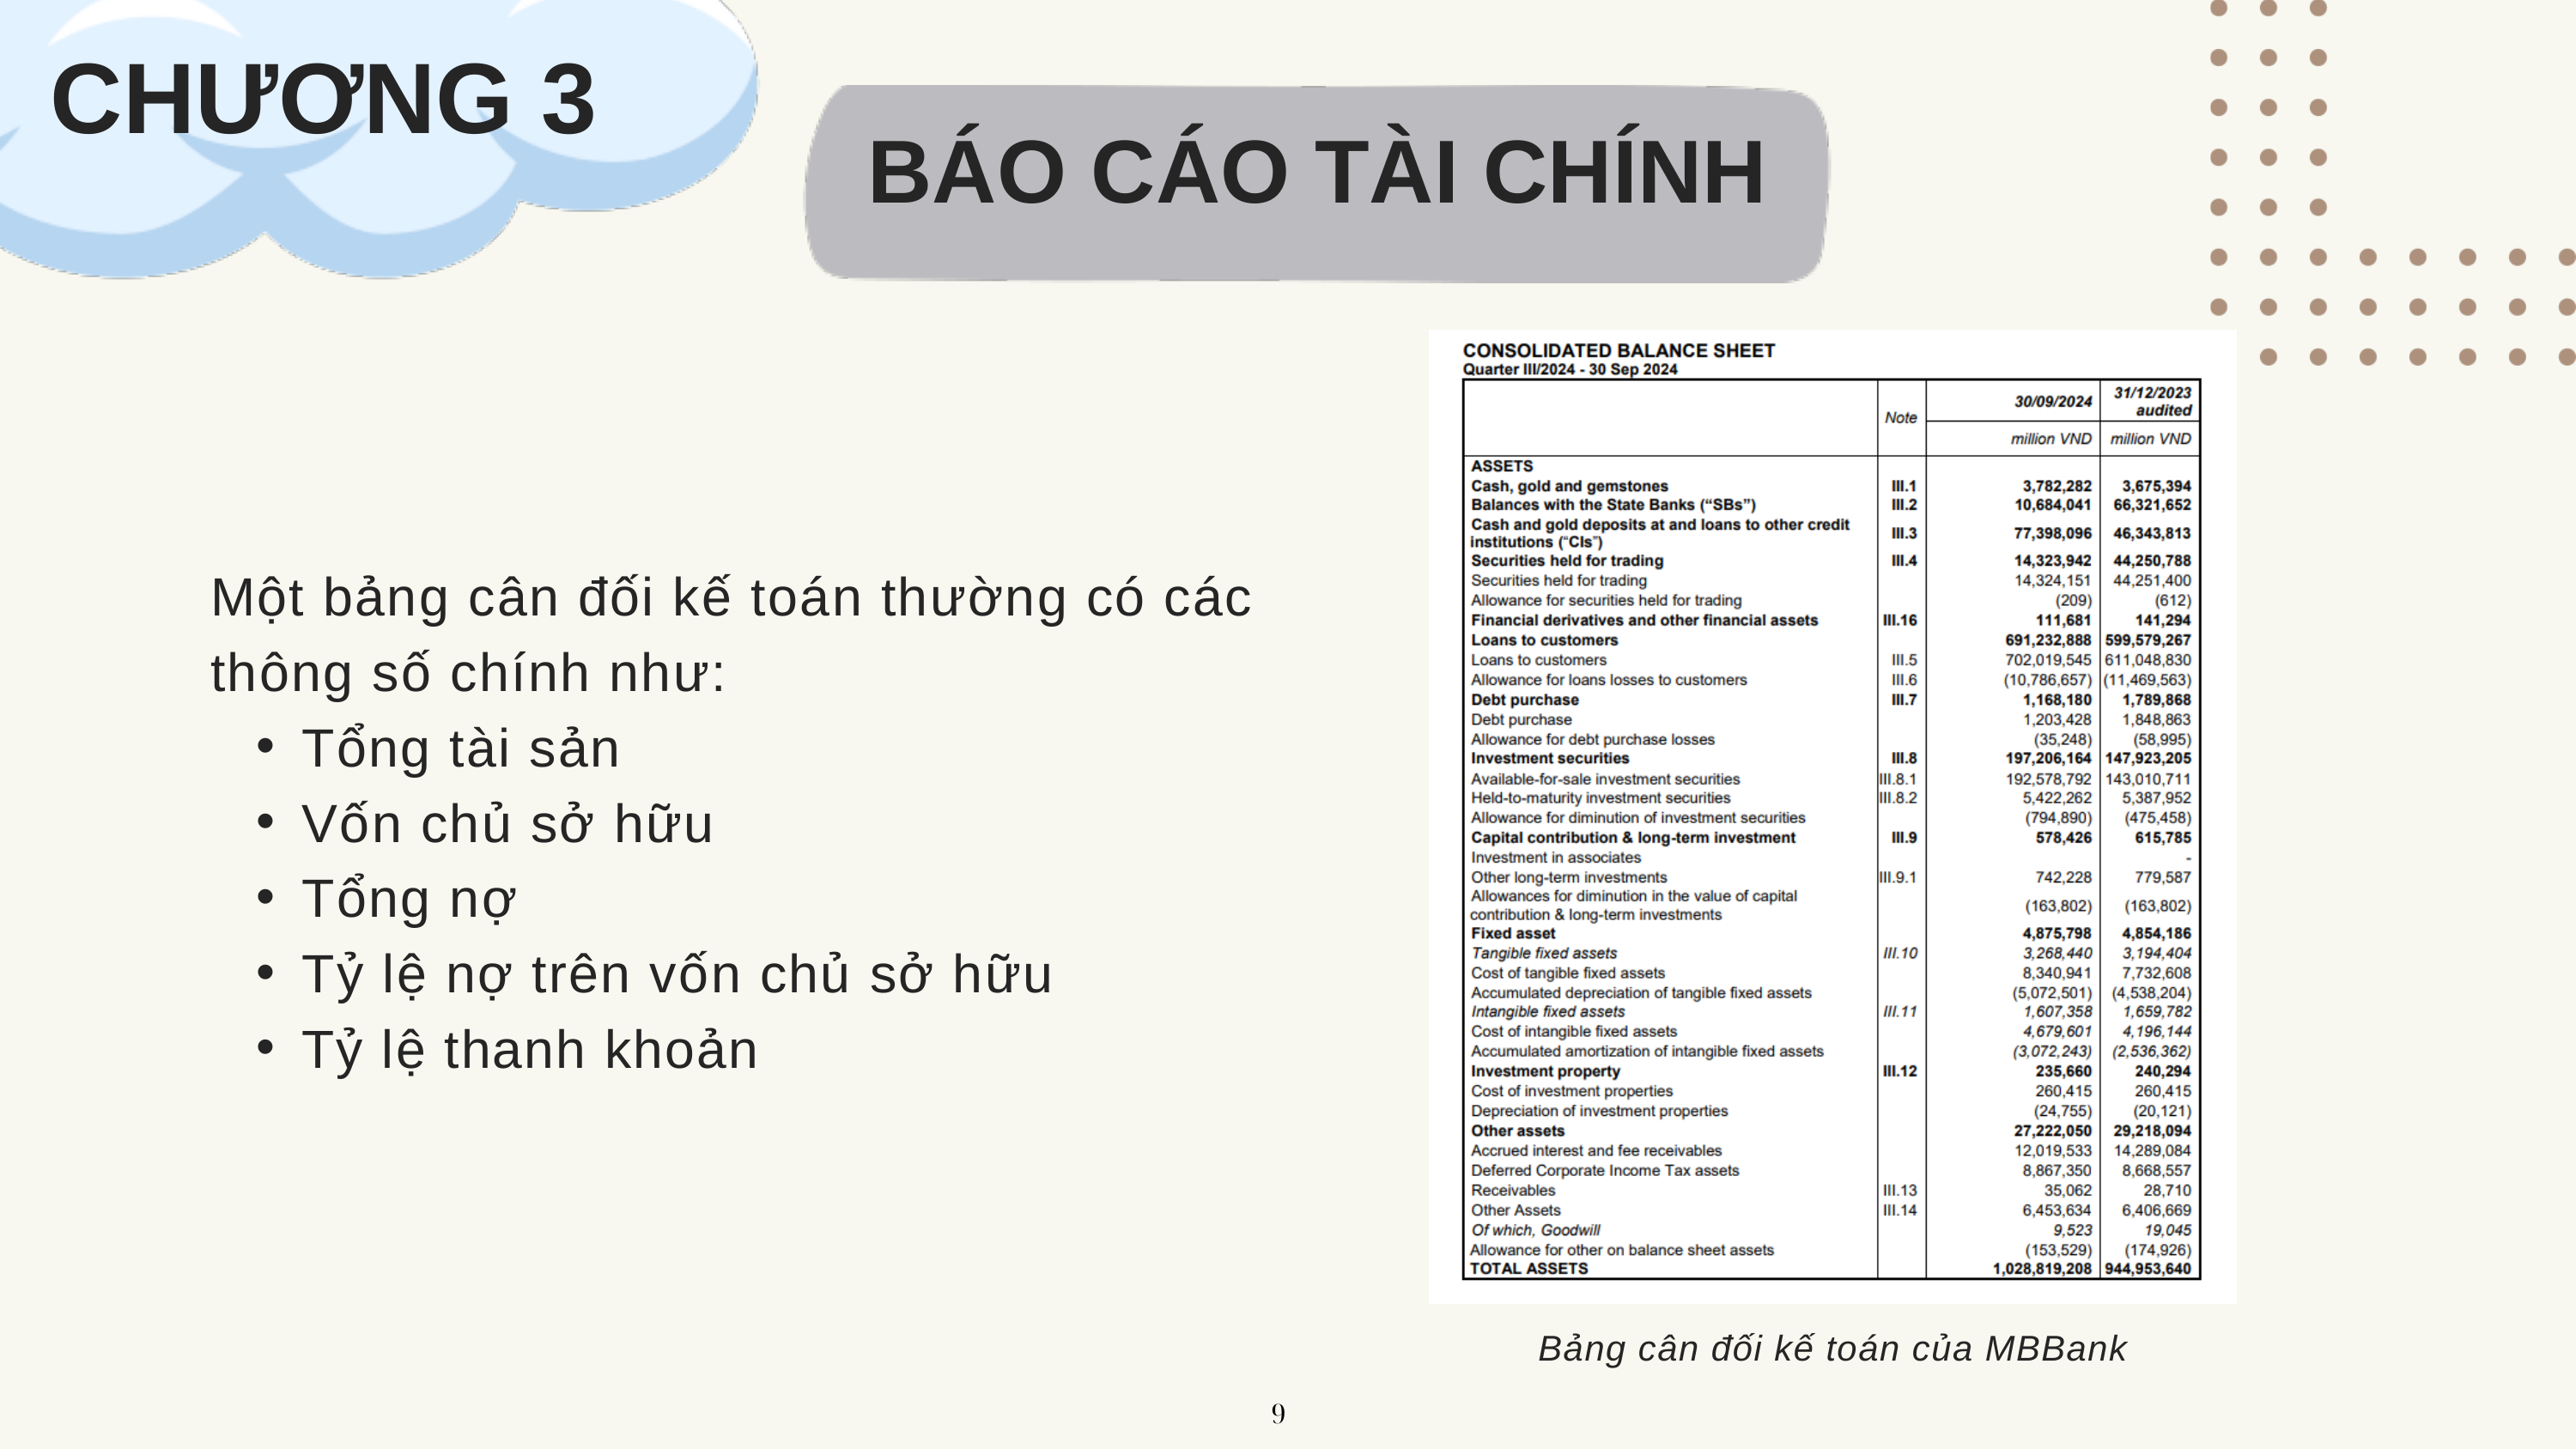

CHƯƠNG 3

BÁO CÁO TÀI CHÍNH
CHƯƠNG 3

Một bảng cân đối kế toán thường có các thông số chính như:
Tổng tài sản
Vốn chủ sở hữu
Tổng nợ
Tỷ lệ nợ trên vốn chủ sở hữu
Tỷ lệ thanh khoản
Bảng cân đối kế toán của MBBank
9